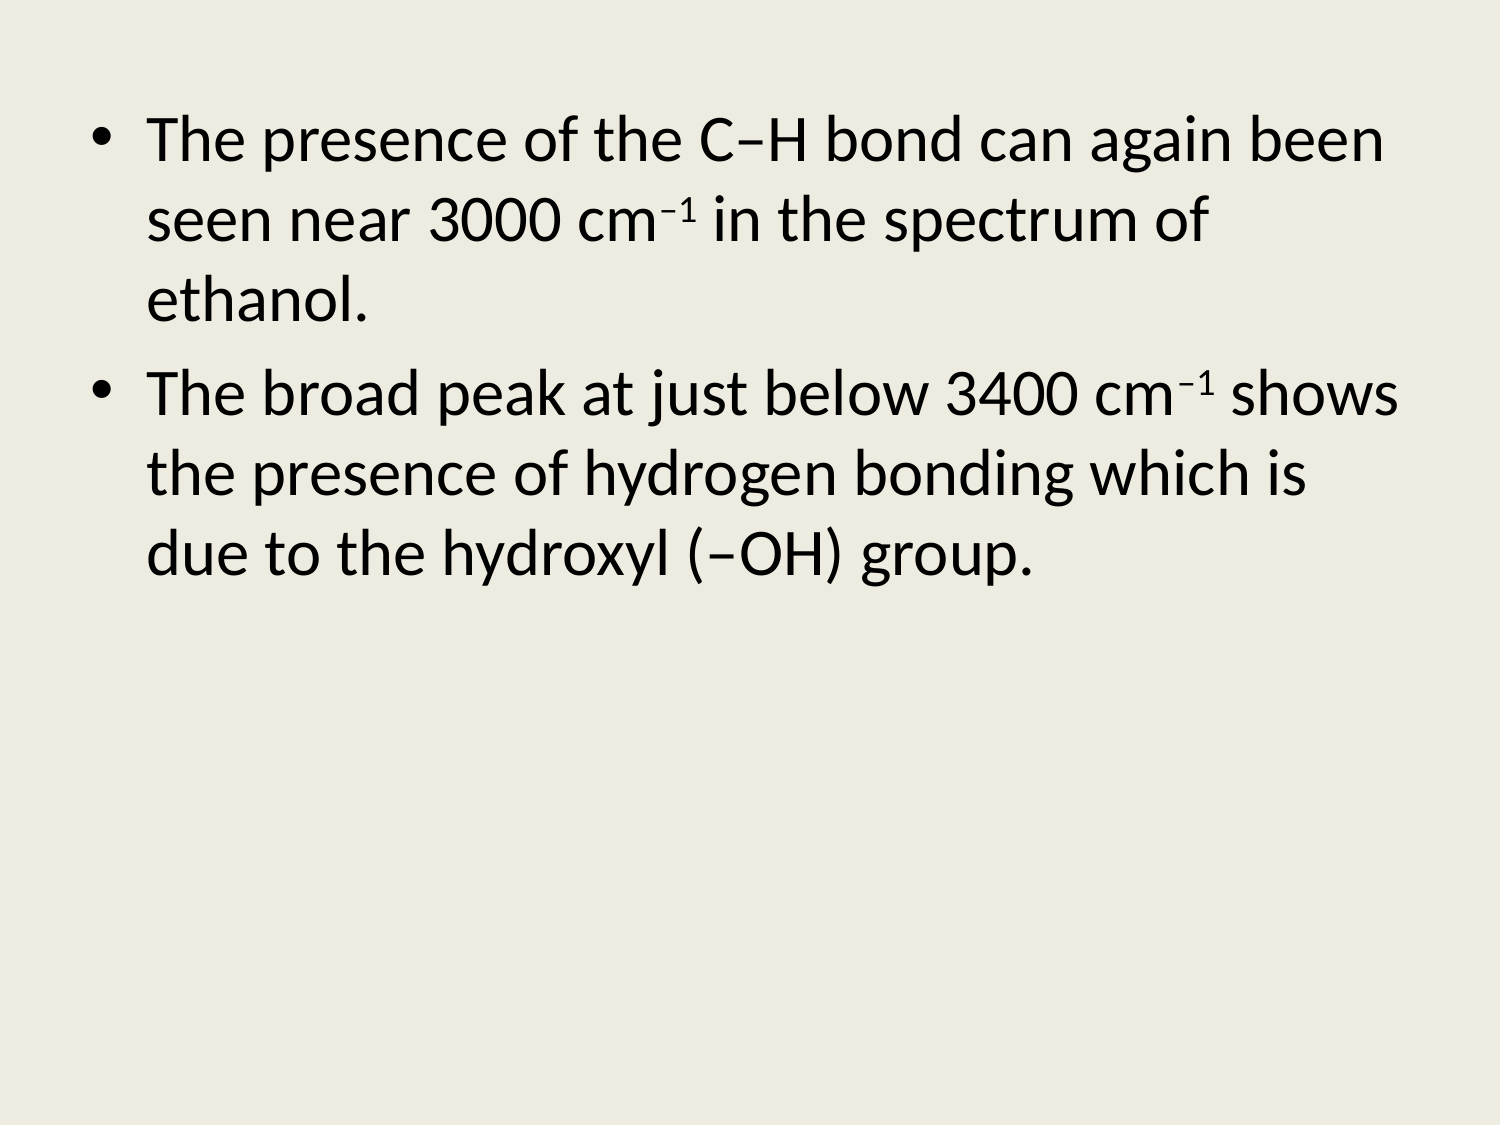

The presence of the C–H bond can again been seen near 3000 cm–1 in the spectrum of ethanol.
The broad peak at just below 3400 cm–1 shows the presence of hydrogen bonding which is due to the hydroxyl (–OH) group.